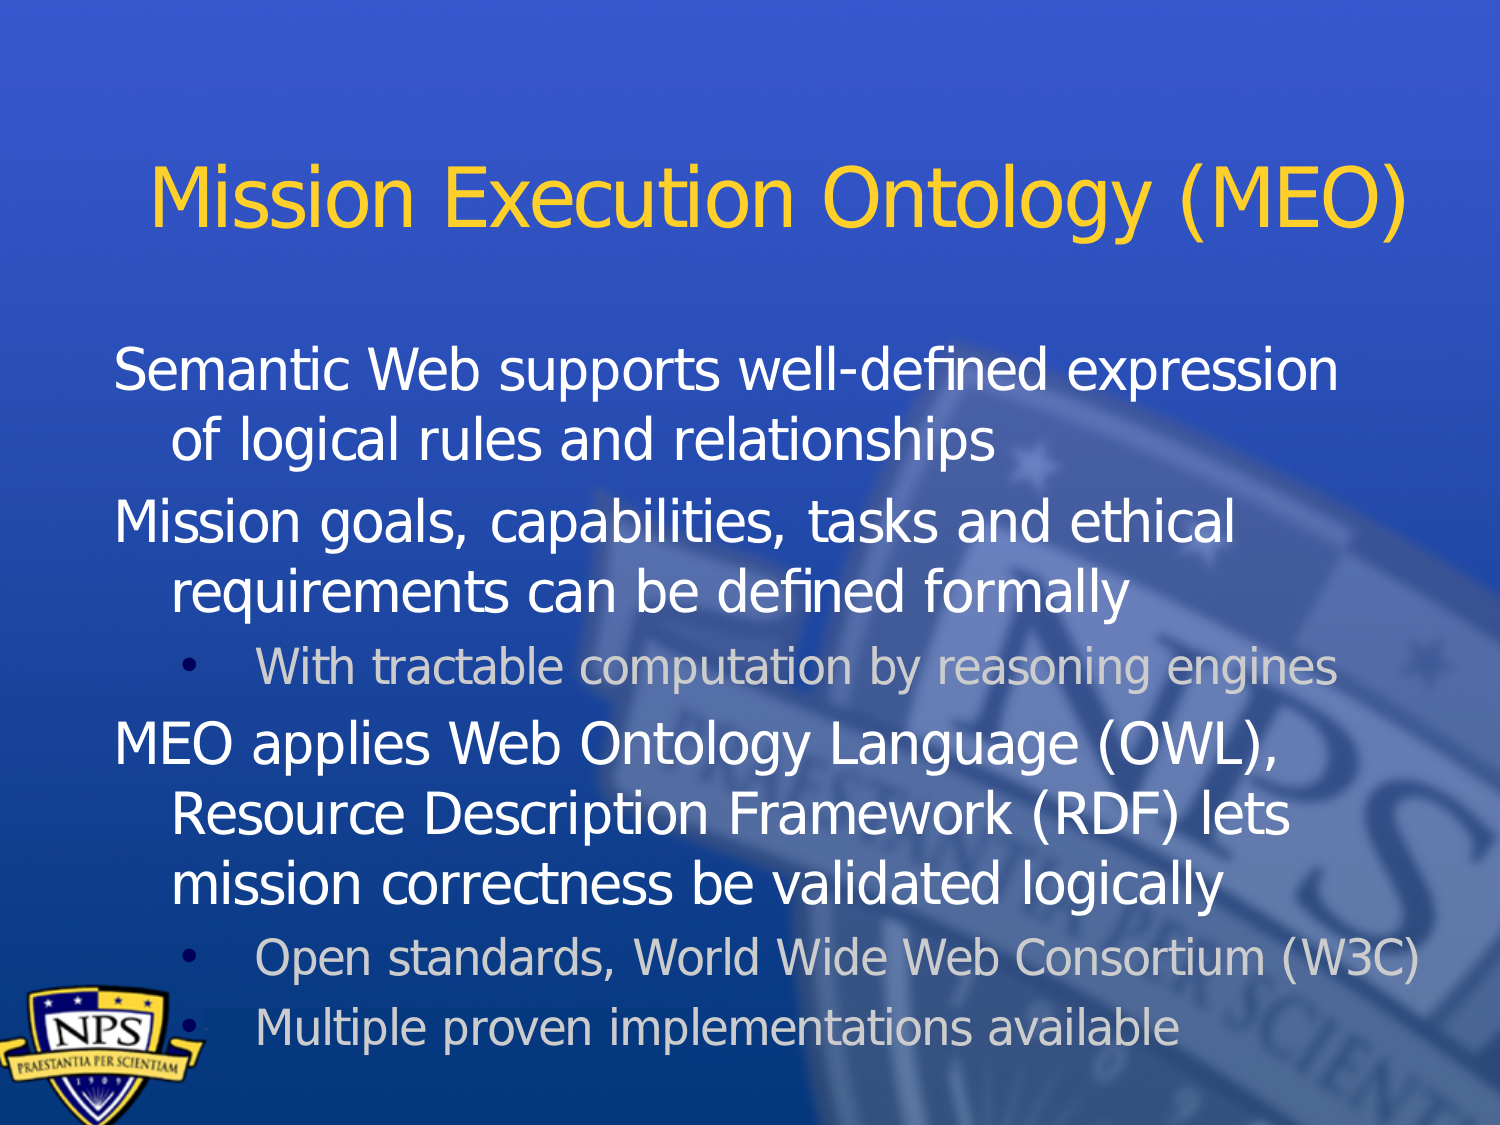

# Mission Execution Ontology (MEO)
Semantic Web supports well-defined expression   of logical rules and relationships
Mission goals, capabilities, tasks and ethical requirements can be defined formally
With tractable computation by reasoning engines
MEO applies Web Ontology Language (OWL), Resource Description Framework (RDF) lets mission correctness be validated logically
Open standards, World Wide Web Consortium (W3C)
Multiple proven implementations available